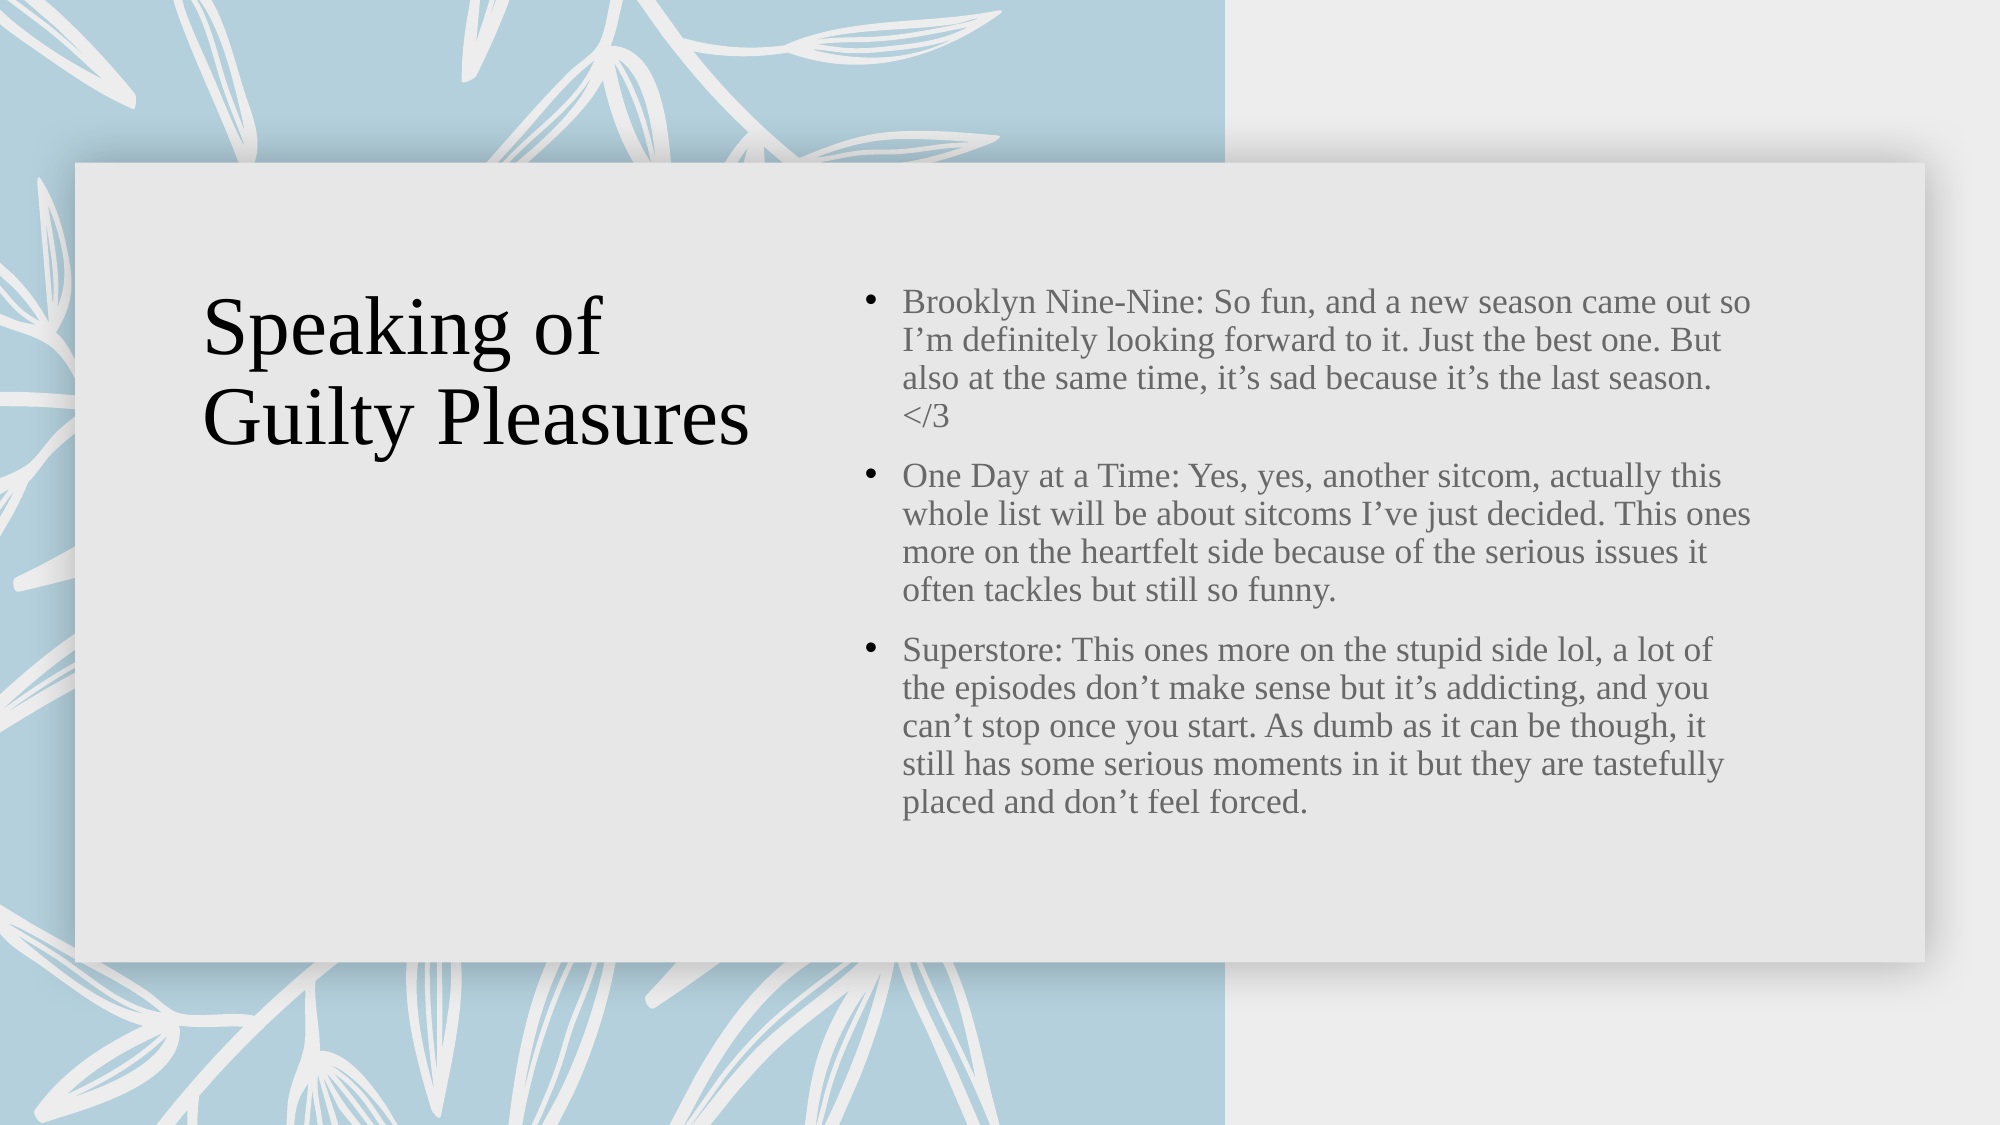

# Speaking of Guilty Pleasures
Brooklyn Nine-Nine: So fun, and a new season came out so I’m definitely looking forward to it. Just the best one. But also at the same time, it’s sad because it’s the last season. </3
One Day at a Time: Yes, yes, another sitcom, actually this whole list will be about sitcoms I’ve just decided. This ones more on the heartfelt side because of the serious issues it often tackles but still so funny.
Superstore: This ones more on the stupid side lol, a lot of the episodes don’t make sense but it’s addicting, and you can’t stop once you start. As dumb as it can be though, it still has some serious moments in it but they are tastefully placed and don’t feel forced.